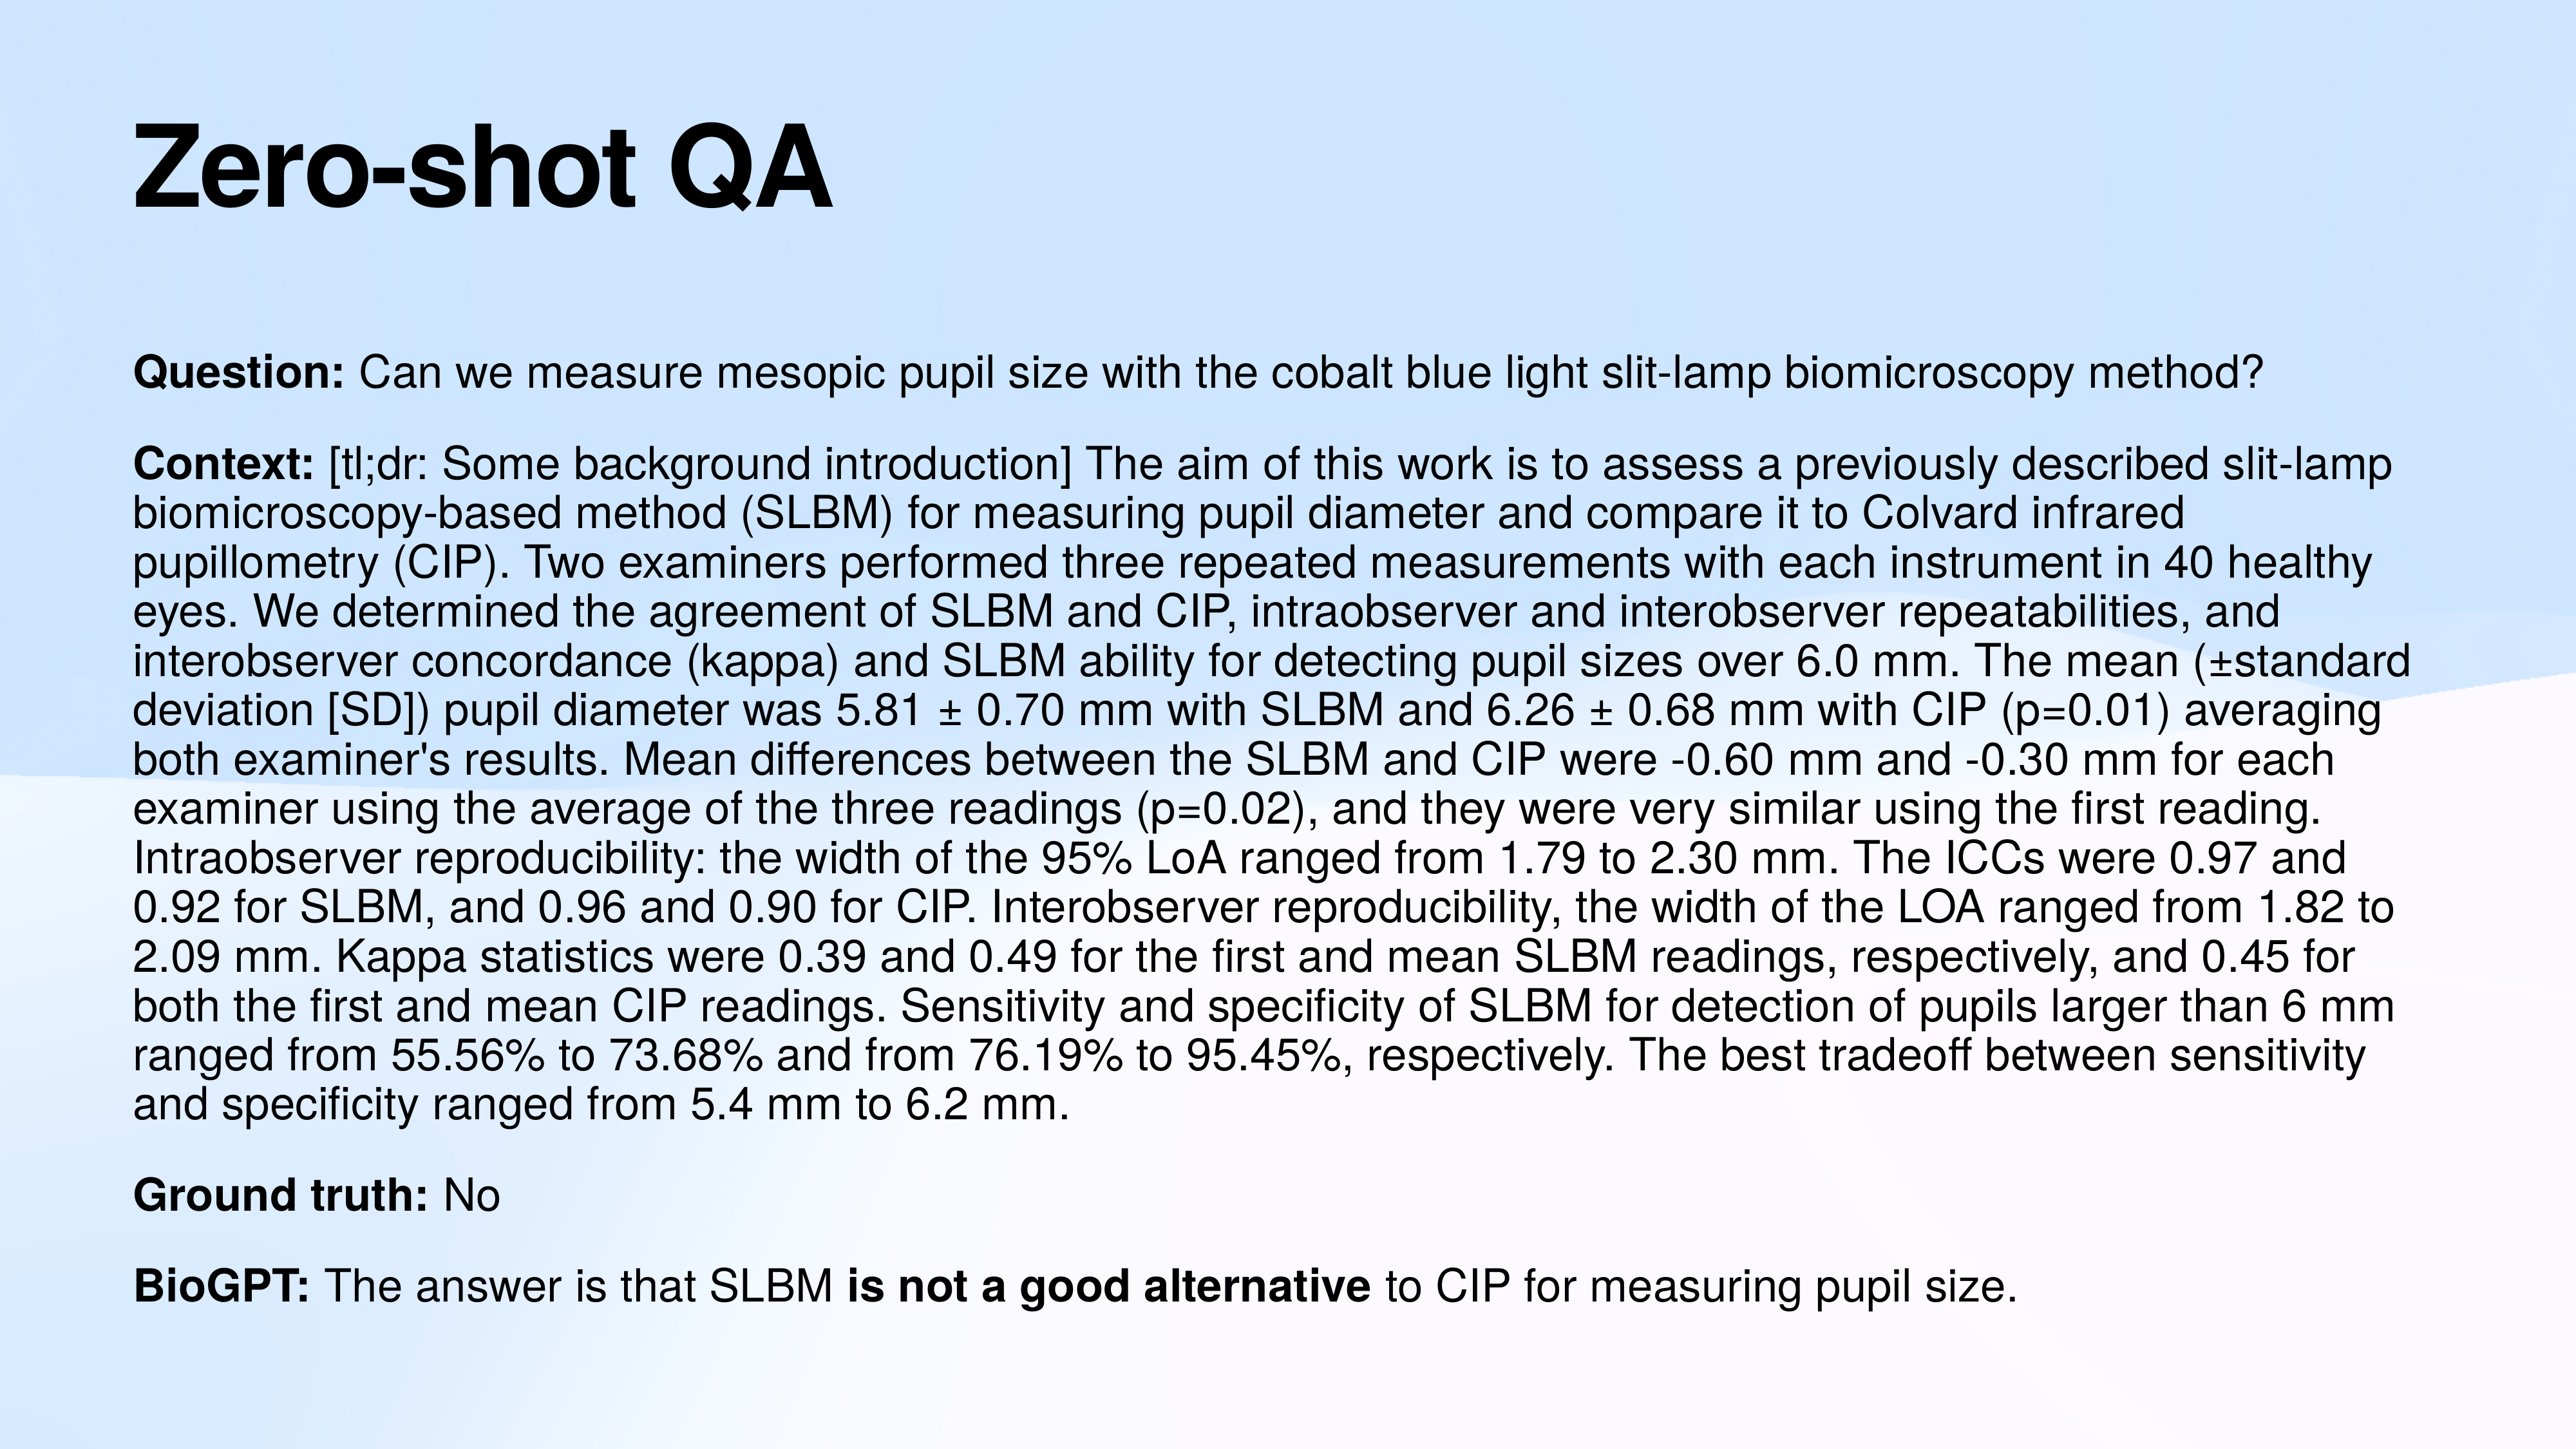

# Zero-shot QA
Question: Can we measure mesopic pupil size with the cobalt blue light slit-lamp biomicroscopy method?
Context: [tl;dr: Some background introduction] The aim of this work is to assess a previously described slit-lamp biomicroscopy-based method (SLBM) for measuring pupil diameter and compare it to Colvard infrared pupillometry (CIP). Two examiners performed three repeated measurements with each instrument in 40 healthy eyes. We determined the agreement of SLBM and CIP, intraobserver and interobserver repeatabilities, and interobserver concordance (kappa) and SLBM ability for detecting pupil sizes over 6.0 mm. The mean (±standard deviation [SD]) pupil diameter was 5.81 ± 0.70 mm with SLBM and 6.26 ± 0.68 mm with CIP (p=0.01) averaging both examiner's results. Mean differences between the SLBM and CIP were -0.60 mm and -0.30 mm for each examiner using the average of the three readings (p=0.02), and they were very similar using the first reading. Intraobserver reproducibility: the width of the 95% LoA ranged from 1.79 to 2.30 mm. The ICCs were 0.97 and 0.92 for SLBM, and 0.96 and 0.90 for CIP. Interobserver reproducibility, the width of the LOA ranged from 1.82 to 2.09 mm. Kappa statistics were 0.39 and 0.49 for the first and mean SLBM readings, respectively, and 0.45 for both the first and mean CIP readings. Sensitivity and specificity of SLBM for detection of pupils larger than 6 mm ranged from 55.56% to 73.68% and from 76.19% to 95.45%, respectively. The best tradeoff between sensitivity and specificity ranged from 5.4 mm to 6.2 mm.
Ground truth: No
BioGPT: The answer is that SLBM is not a good alternative to CIP for measuring pupil size.